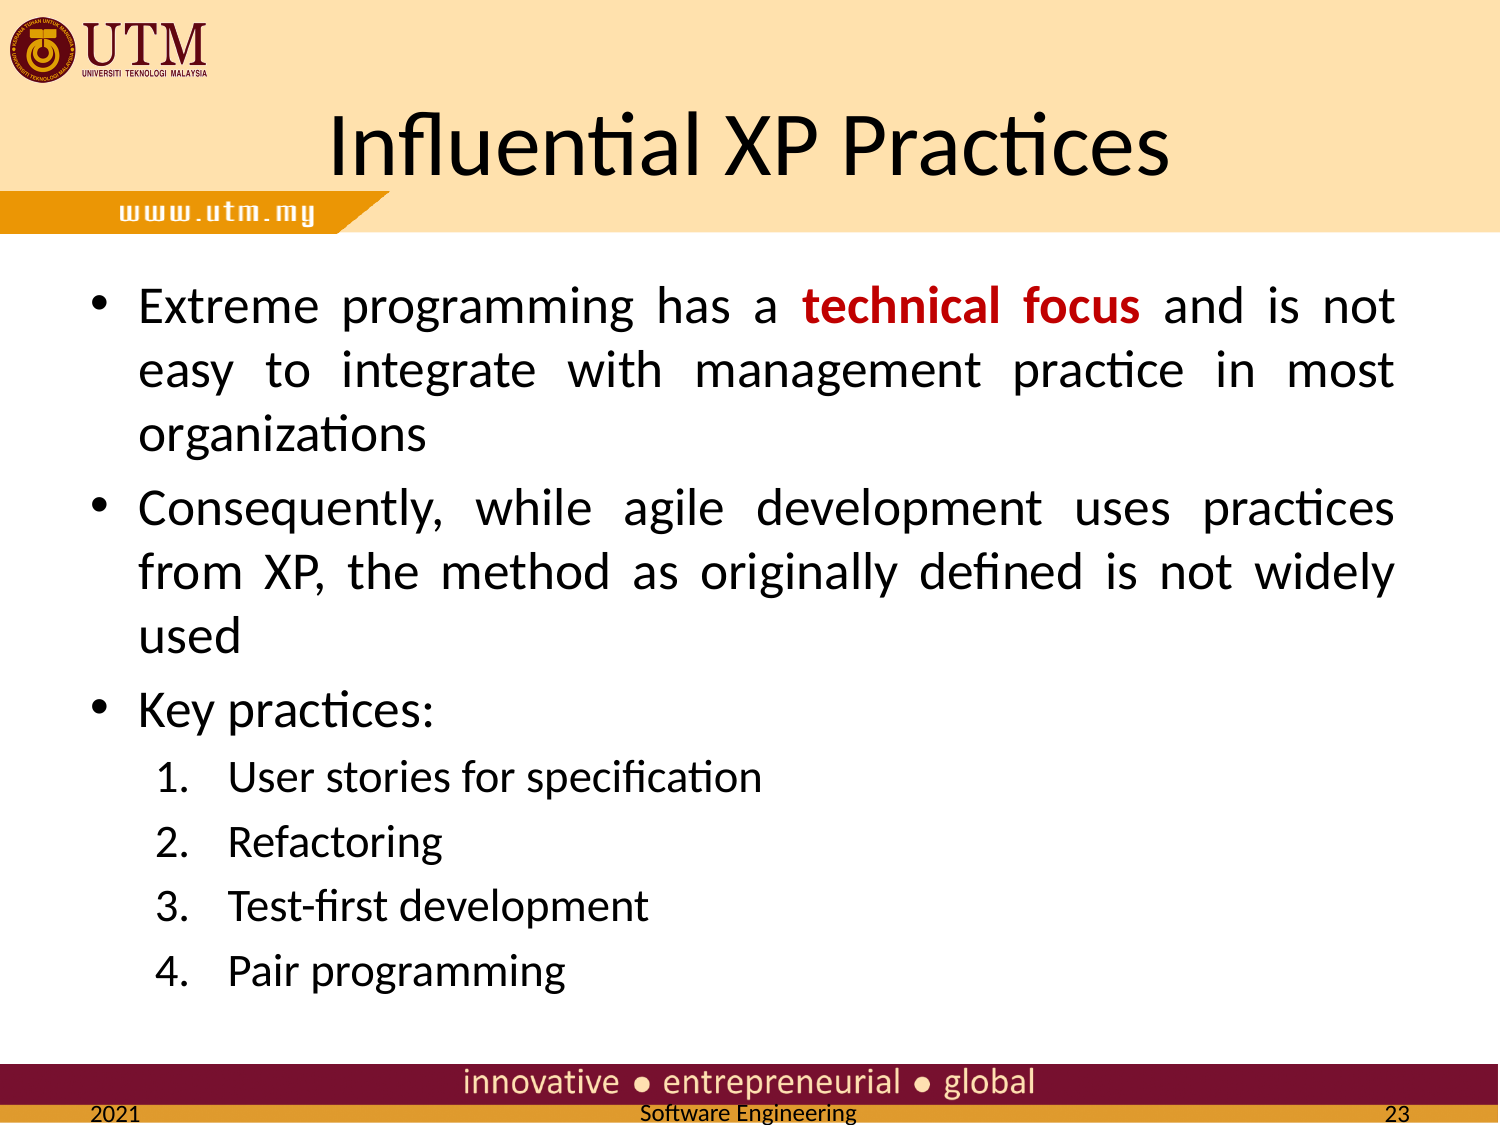

# Influential XP Practices
Extreme programming has a technical focus and is not easy to integrate with management practice in most organizations
Consequently, while agile development uses practices from XP, the method as originally defined is not widely used
Key practices:
User stories for specification
Refactoring
Test-first development
Pair programming

2021
23
Software Engineering